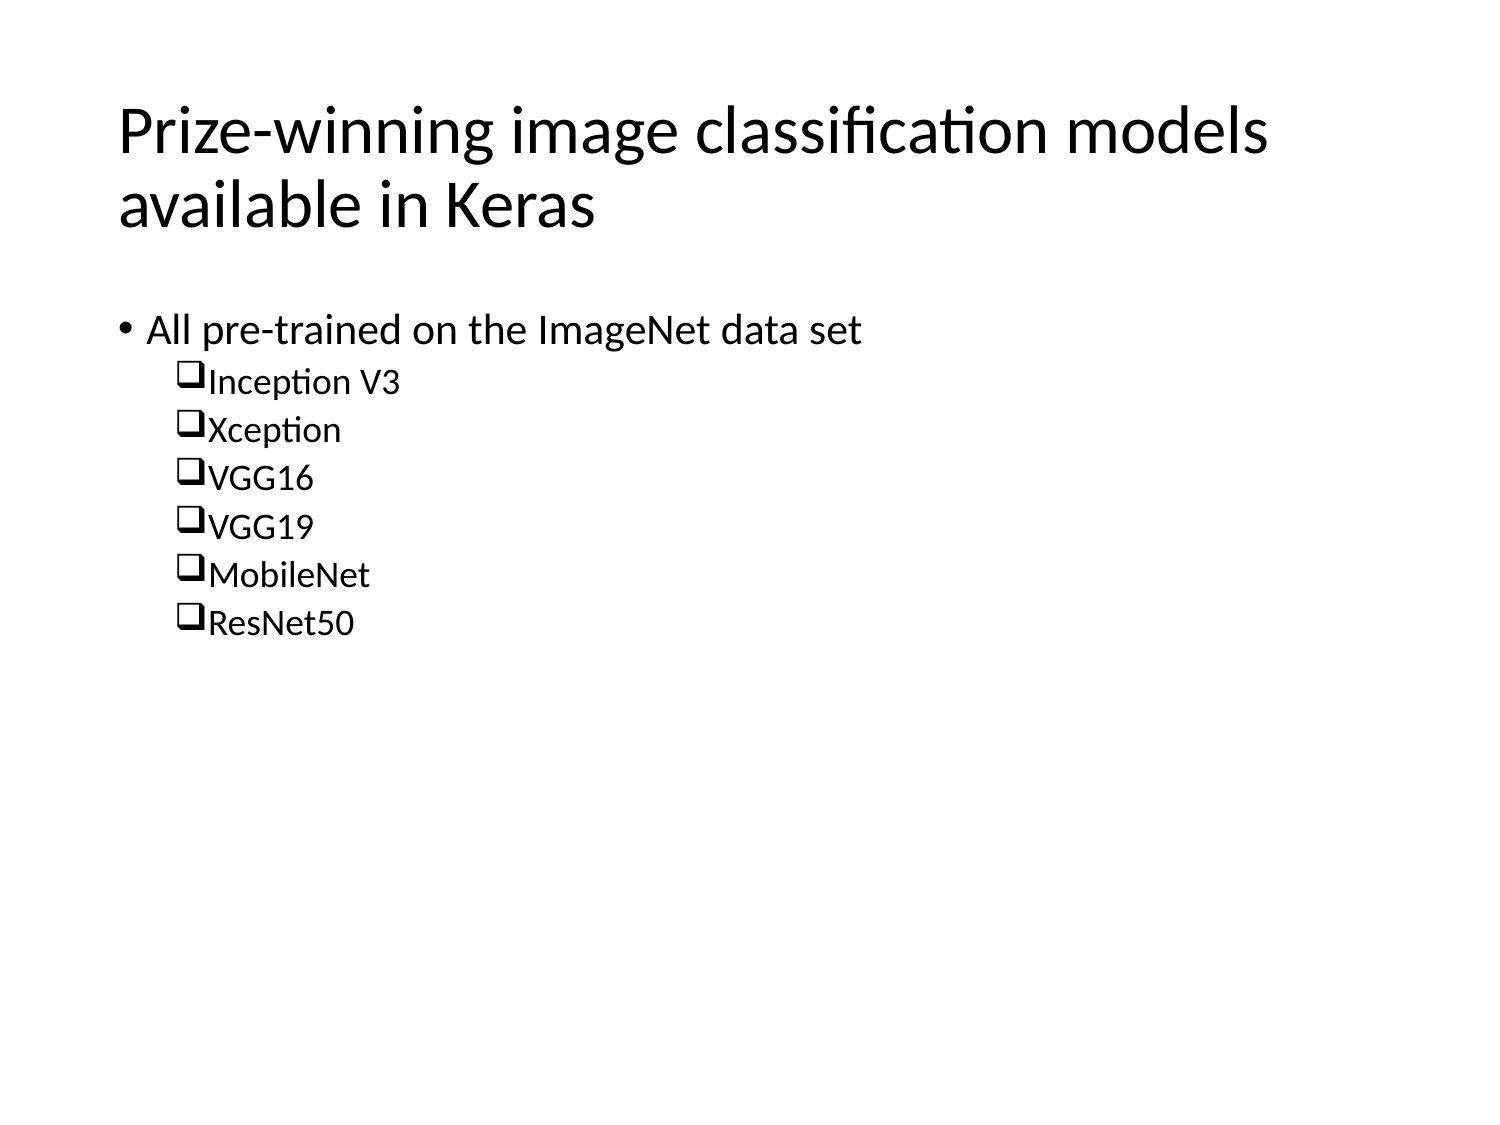

# Prize-winning image classification models available in Keras
All pre-trained on the ImageNet data set
Inception V3
Xception
VGG16
VGG19
MobileNet
ResNet50